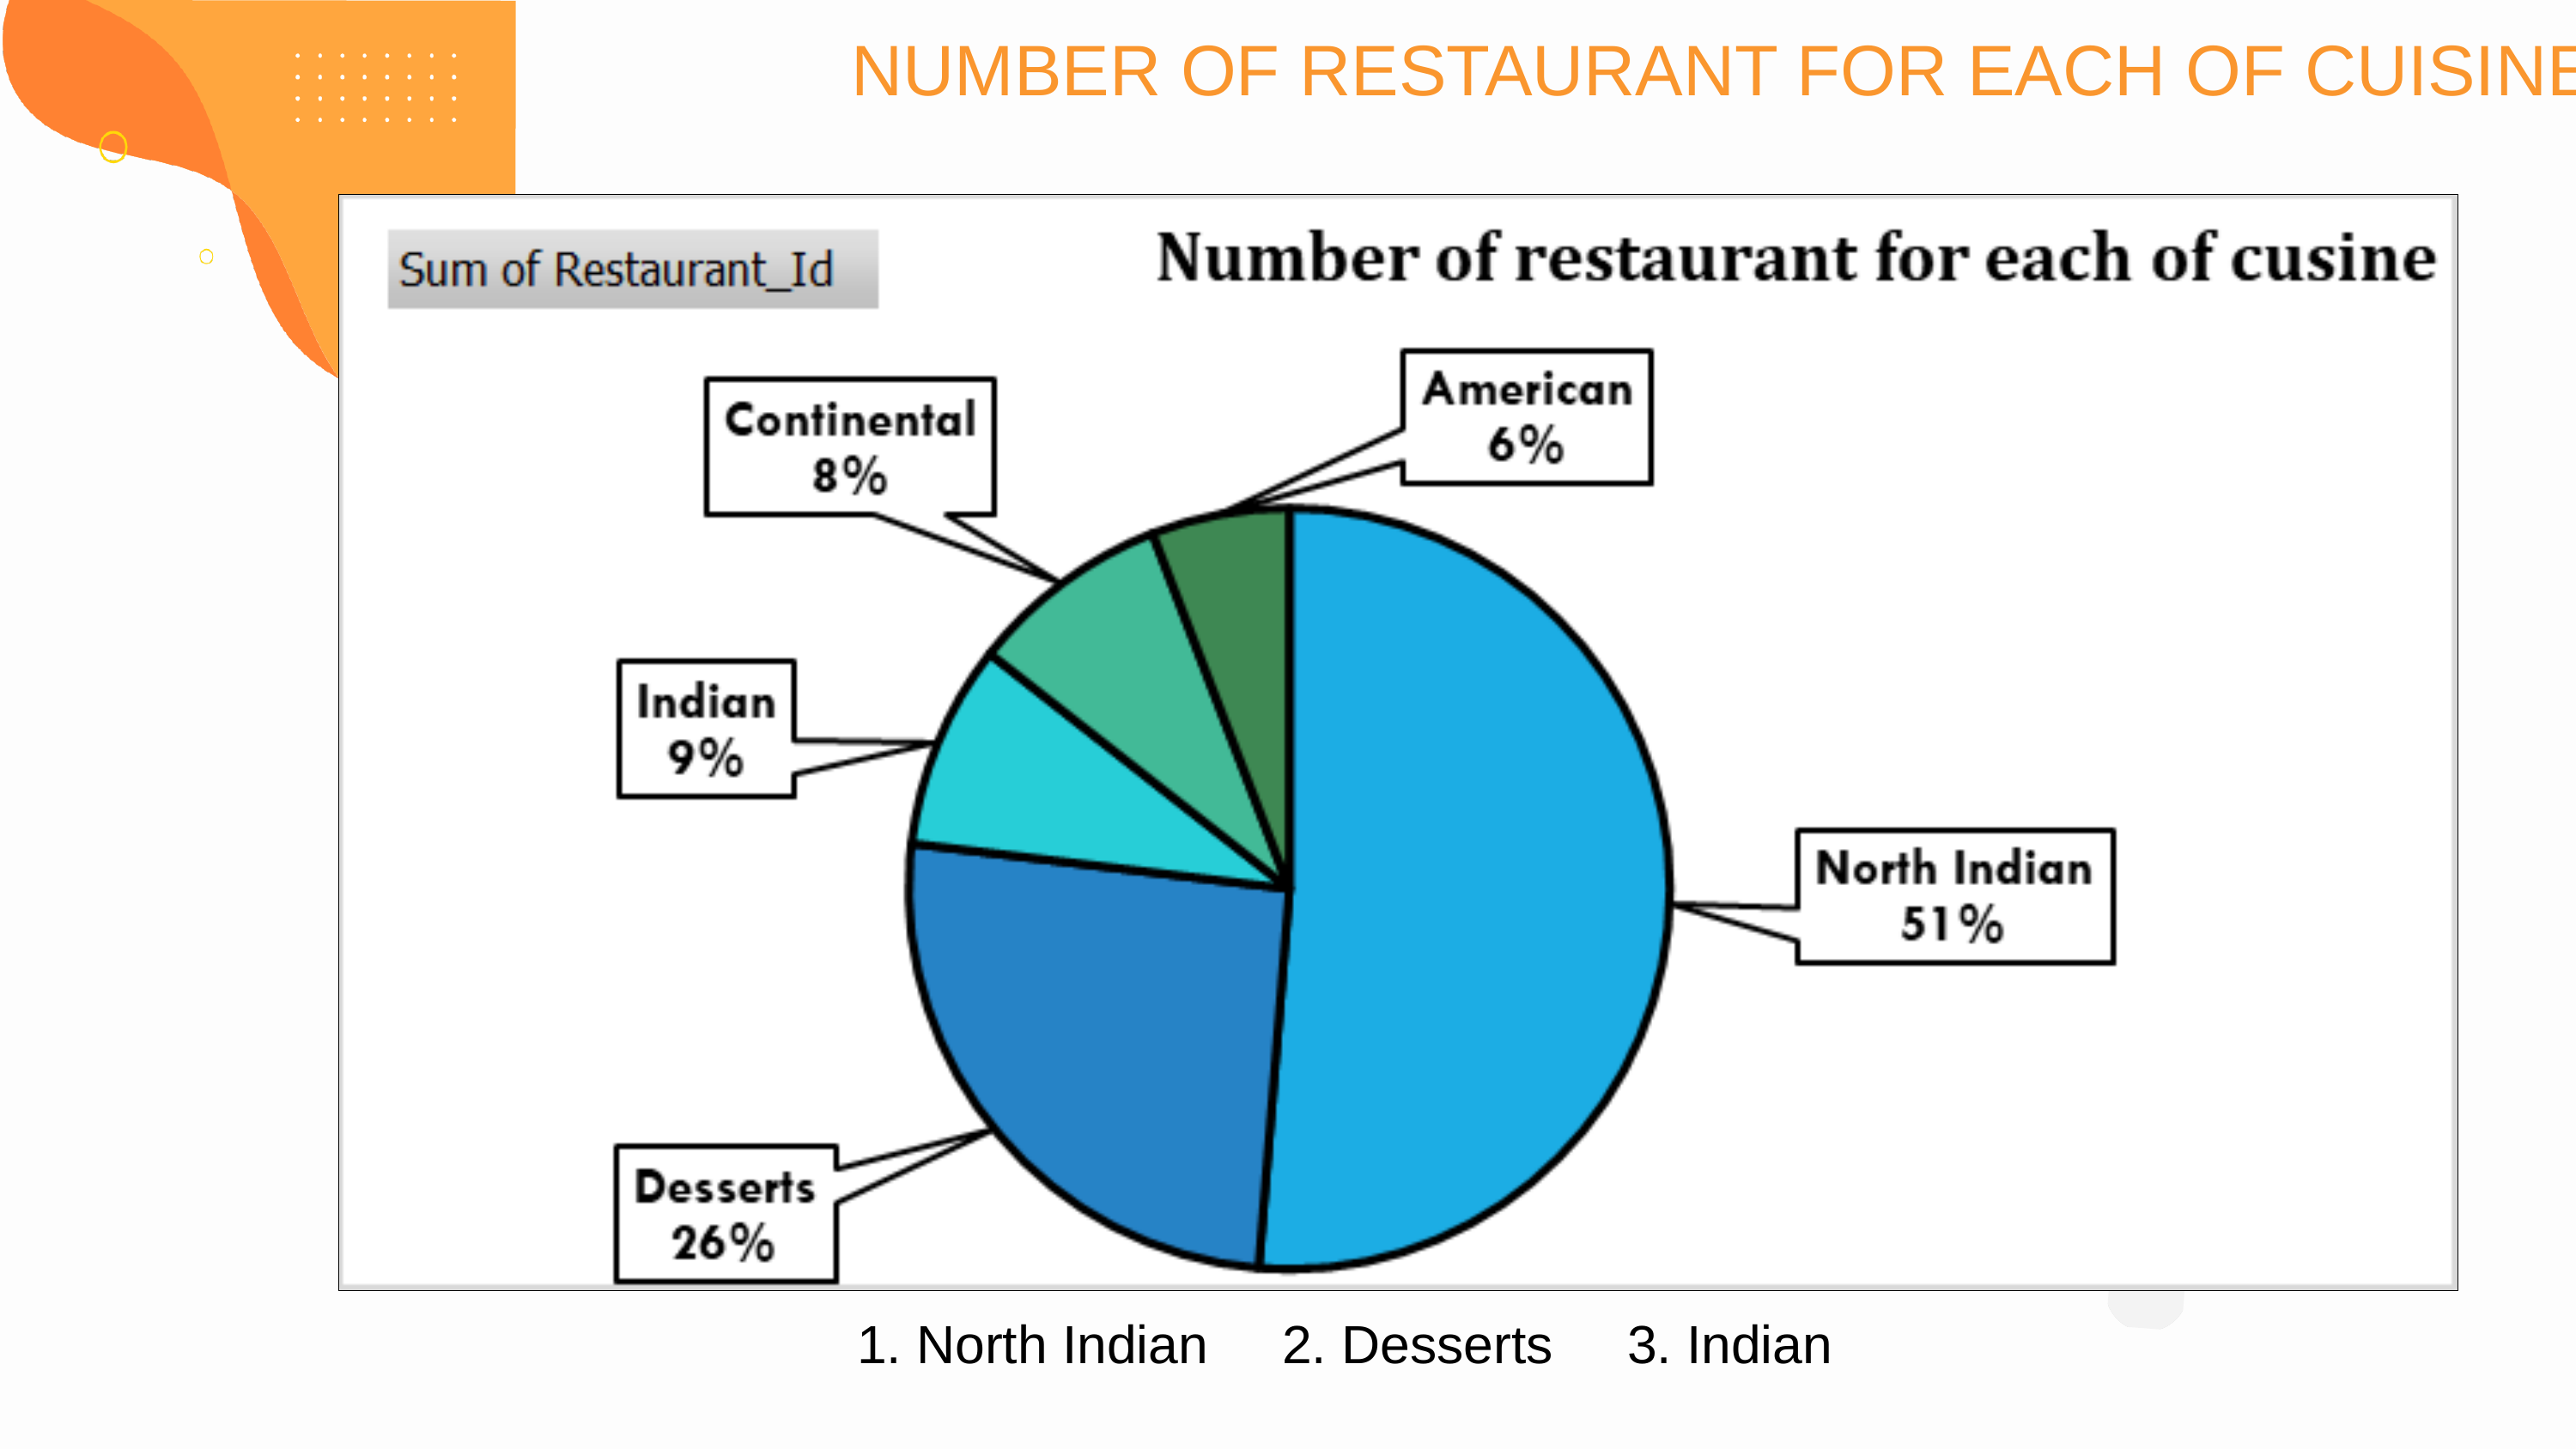

NUMBER OF RESTAURANT FOR EACH OF CUISINE

1. North Indian     2. Desserts     3. Indian